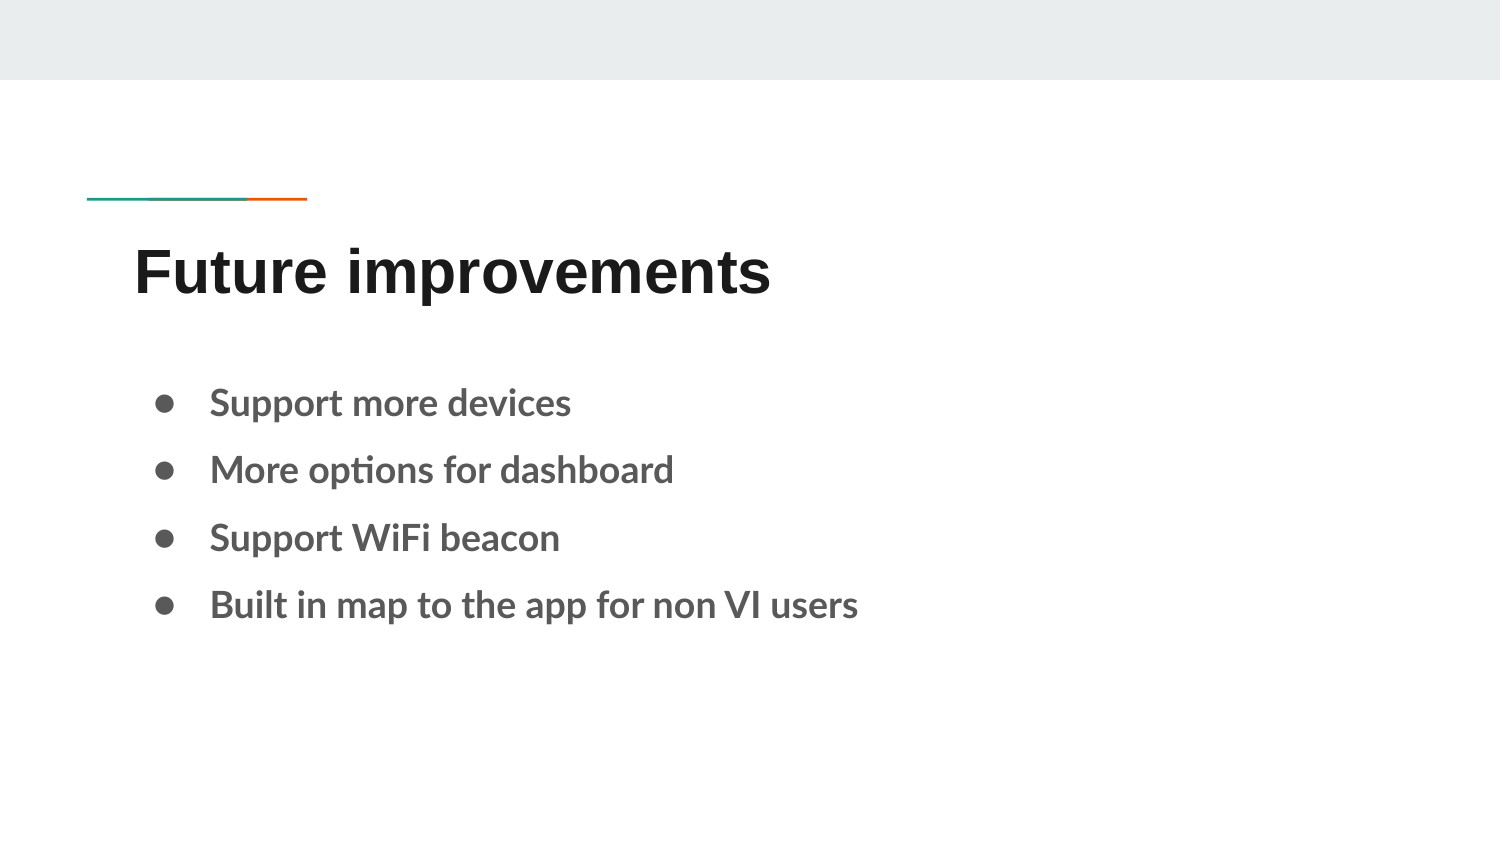

# Future improvements
Support more devices
More options for dashboard
Support WiFi beacon
Built in map to the app for non VI users